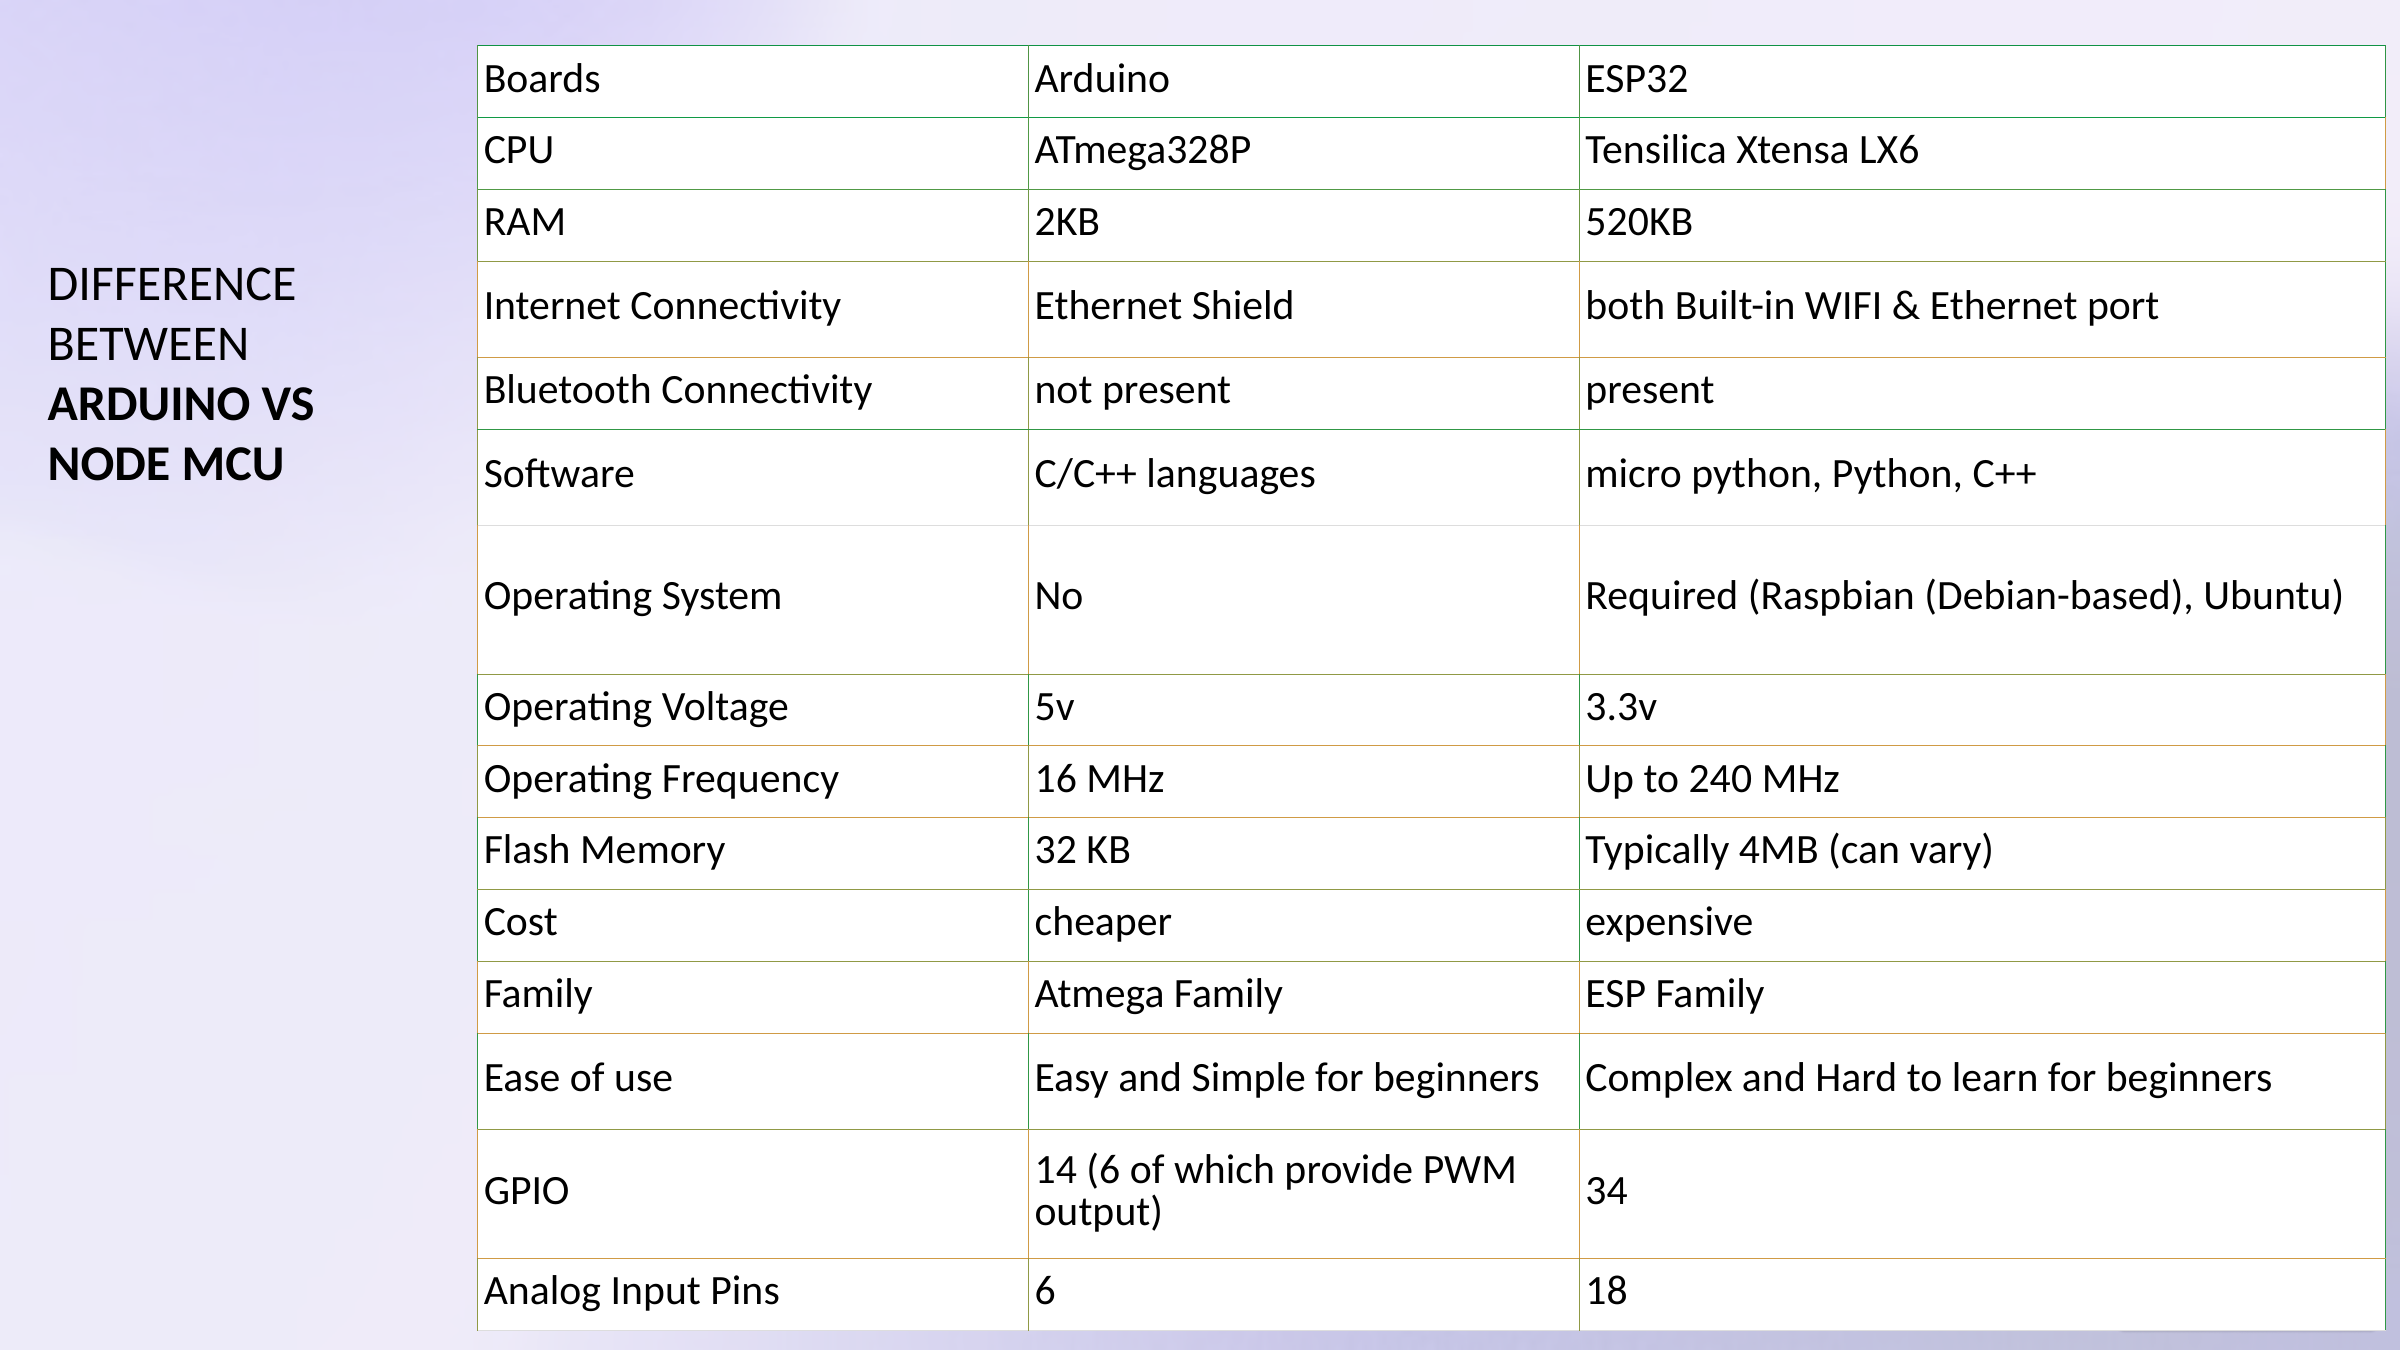

| Boards | Arduino | ESP32 |
| --- | --- | --- |
| CPU | ATmega328P | Tensilica Xtensa LX6 |
| RAM | 2KB | 520KB |
| Internet Connectivity | Ethernet Shield | both Built-in WIFI & Ethernet port |
| Bluetooth Connectivity | not present | present |
| Software | C/C++ languages | micro python, Python, C++ |
| Operating System | No | Required (Raspbian (Debian-based), Ubuntu) |
| Operating Voltage | 5v | 3.3v |
| Operating Frequency | 16 MHz | Up to 240 MHz |
| Flash Memory | 32 KB | Typically 4MB (can vary) |
| Cost | cheaper | expensive |
| Family | Atmega Family | ESP Family |
| Ease of use | Easy and Simple for beginners | Complex and Hard to learn for beginners |
| GPIO | 14 (6 of which provide PWM output) | 34 |
| Analog Input Pins | 6 | 18 |
DIFFERENCE BETWEEN ARDUINO VS NODE MCU